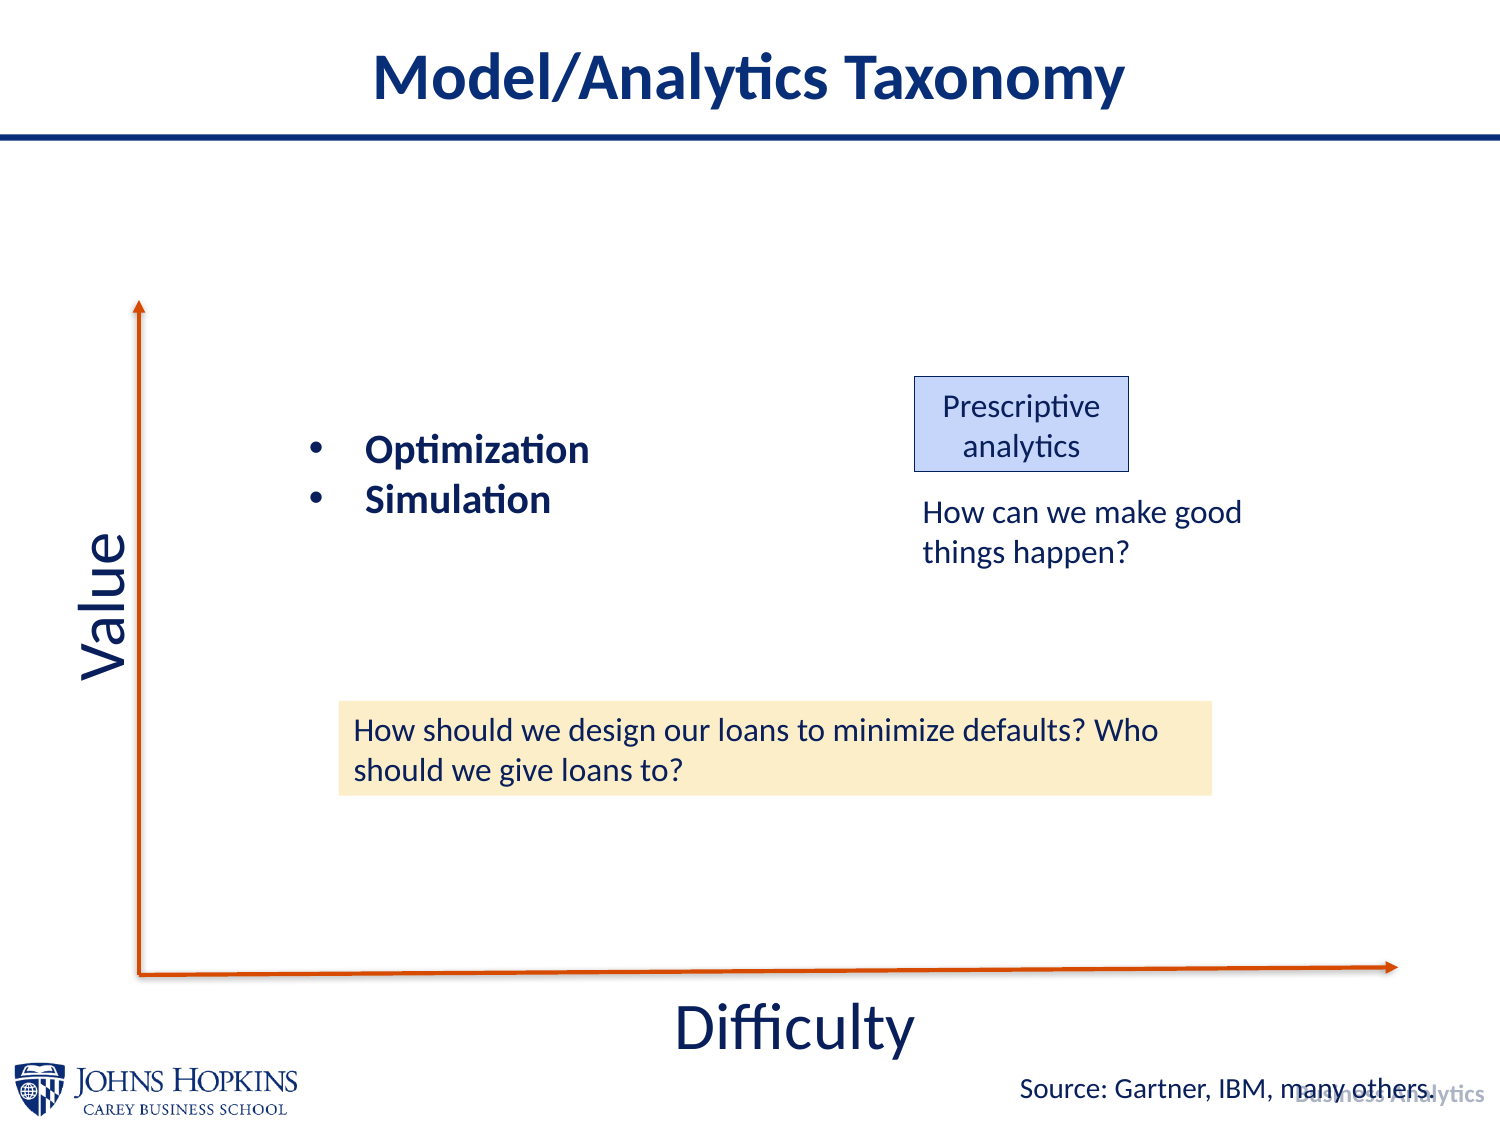

# Model/Analytics Taxonomy
Prescriptive analytics
Optimization
Simulation
How can we make good things happen?
Value
How should we design our loans to minimize defaults? Who should we give loans to?
Difficulty
Source: Gartner, IBM, many others.